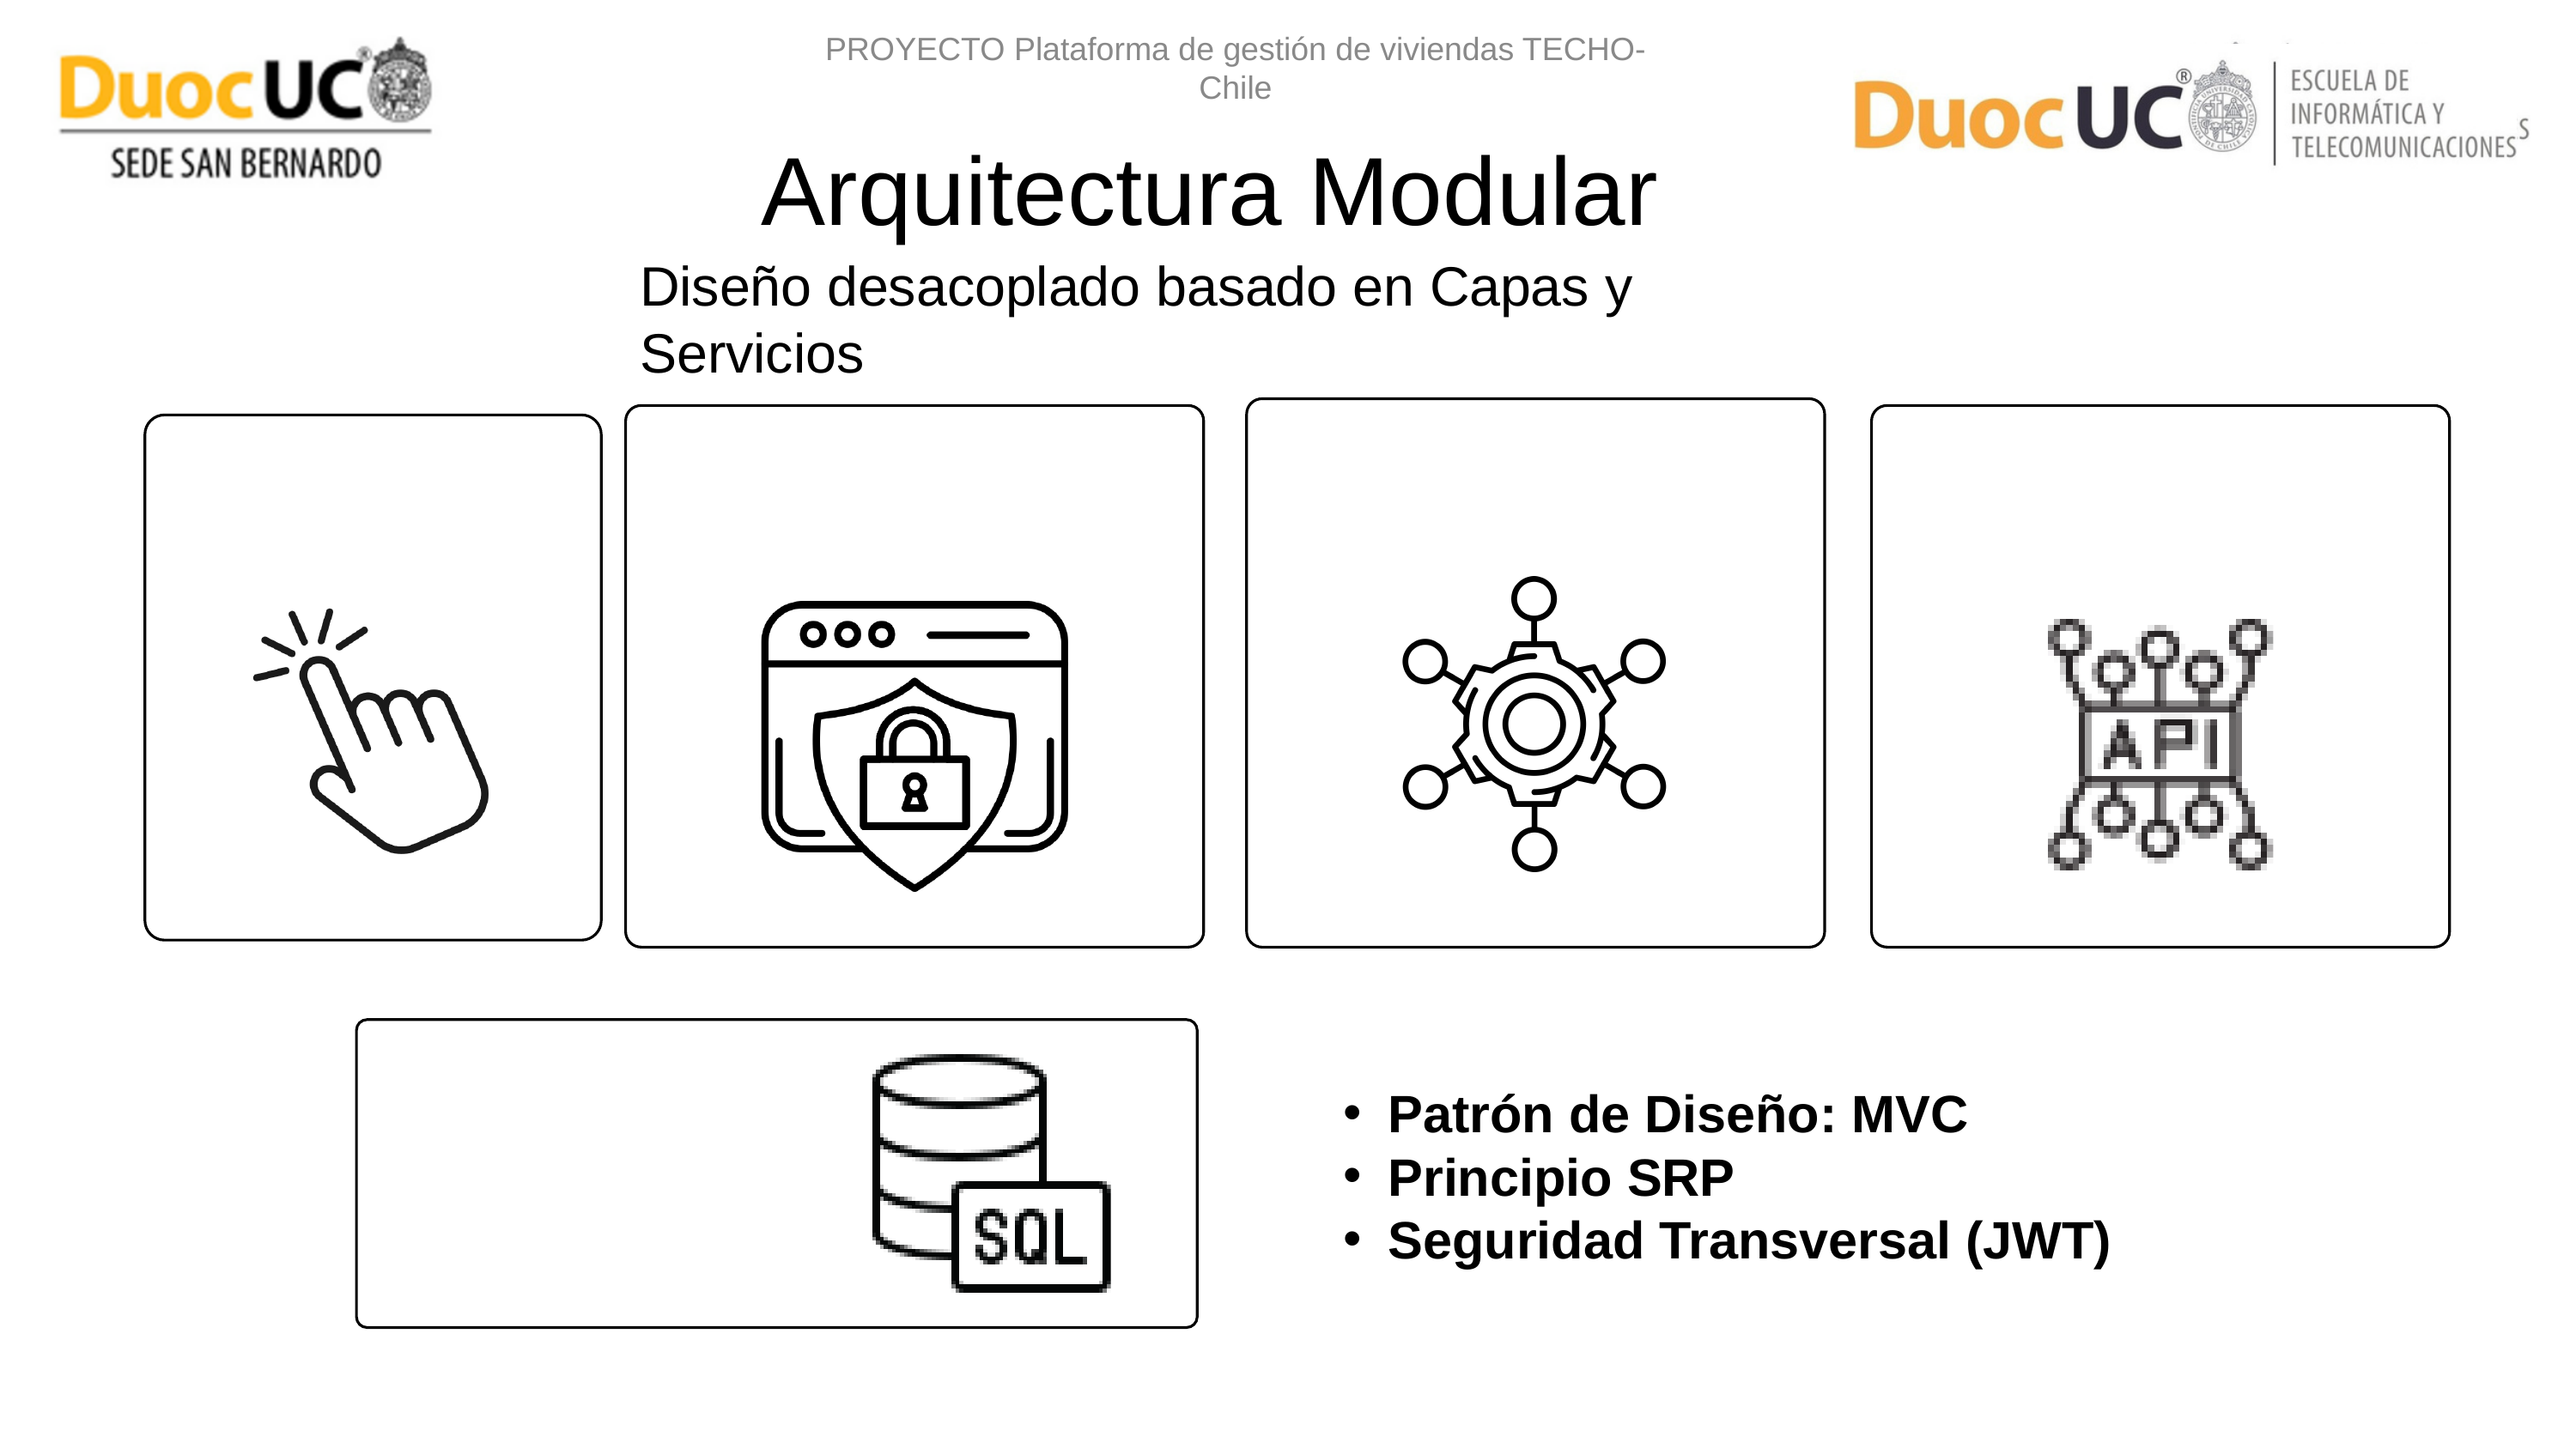

PROYECTO Plataforma de gestión de viviendas TECHO- Chile

Arquitectura Modular
Diseño desacoplado basado en Capas y Servicios

¿

Entrada (Routes)

Seguridad
Controladores
Servicios

Datos (BD)
Patrón de Diseño: MVC
Principio SRP
Seguridad Transversal (JWT)